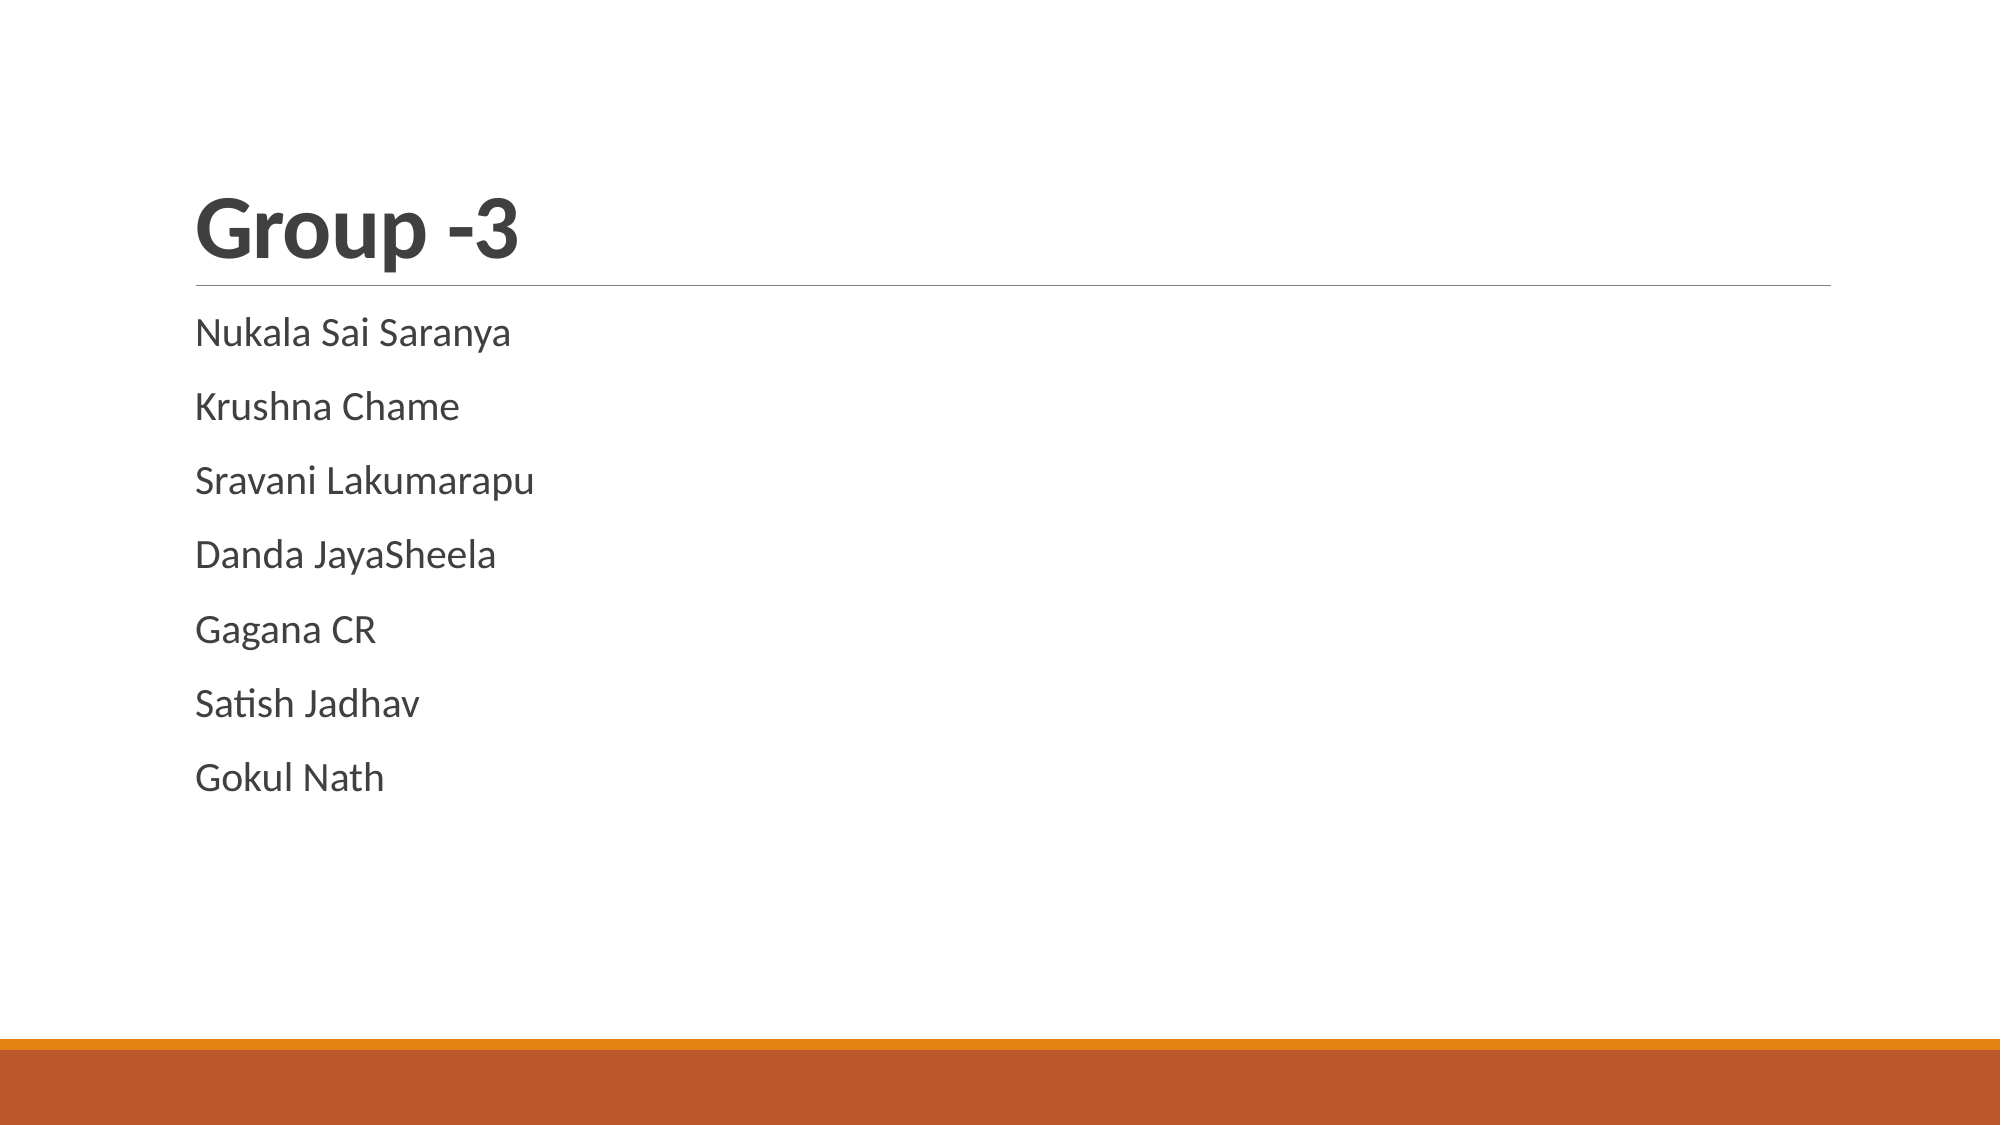

# Group -3
Nukala Sai Saranya
Krushna Chame
Sravani Lakumarapu
Danda JayaSheela
Gagana CR
Satish Jadhav
Gokul Nath